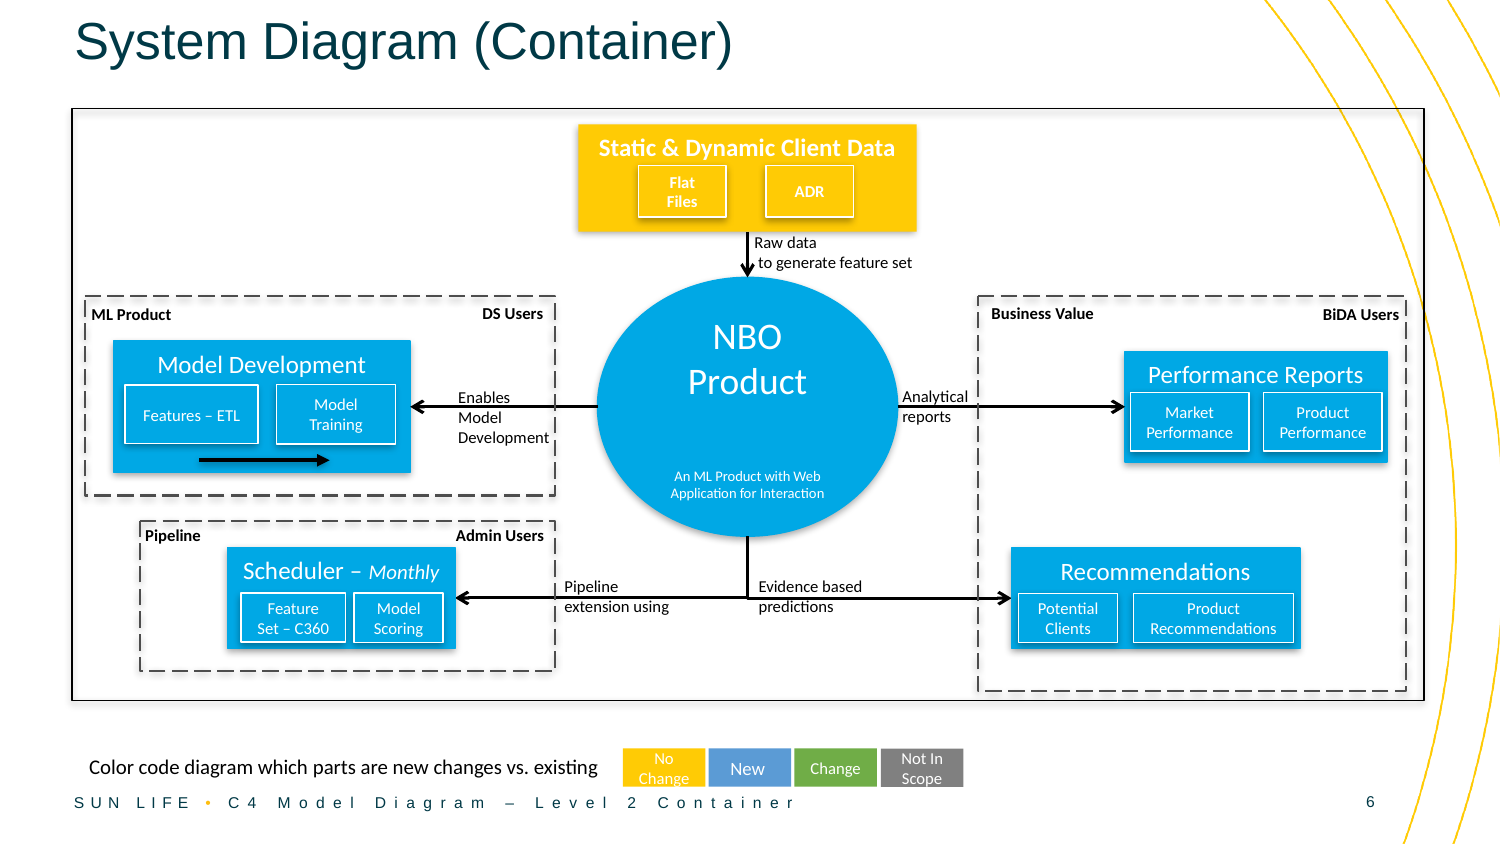

# System Diagram (Container)

Static & Dynamic Client Data
Flat Files
ADR
Raw data
 to generate feature set
NBO Product

An ML Product with Web Application for Interaction
DS Users
Business Value
ML Product

BiDA Users

Model Development
Performance Reports
Analytical reports
Enables Model Development
Model Training
Features – ETL
Market Performance
Product Performance
Pipeline
Admin Users

Scheduler – Monthly
Feature Set – C360
Model Scoring
Recommendations
Potential Clients
Product Recommendations
Pipeline  extension using
Evidence based predictions
Color code diagram which parts are new changes vs. existing
No Change
New
Change
Not In Scope
6
C4 Model Diagram – Level 2 Container